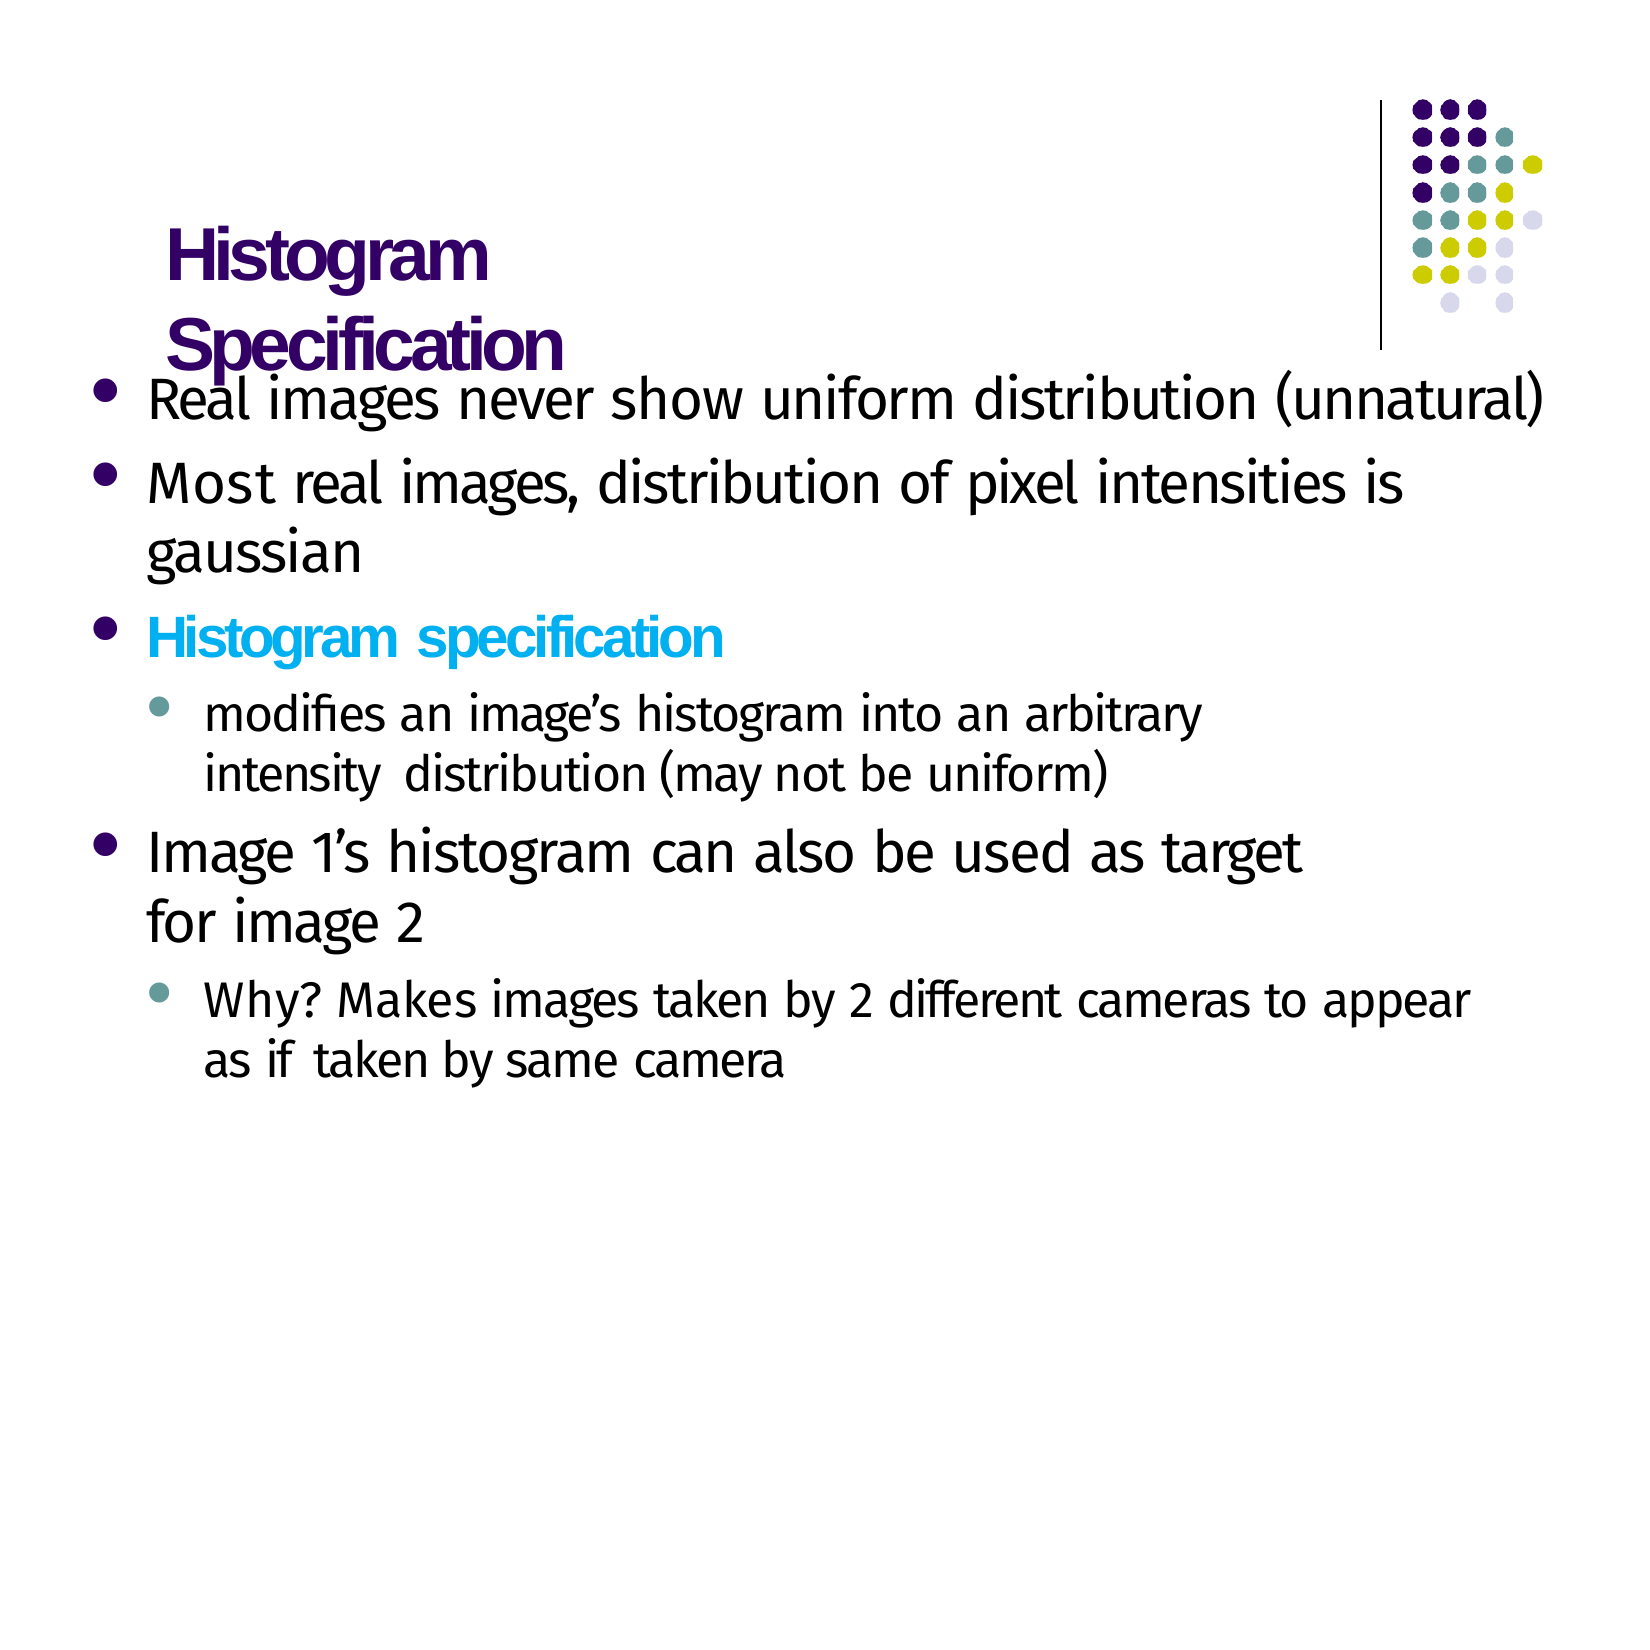

# Histogram Specification
Real images never show uniform distribution (unnatural)
Most real images, distribution of pixel intensities is gaussian
Histogram specification
modifies an image’s histogram into an arbitrary intensity  distribution (may not be uniform)
Image 1’s histogram can also be used as target for image 2
Why? Makes images taken by 2 different cameras to appear as if  taken by same camera